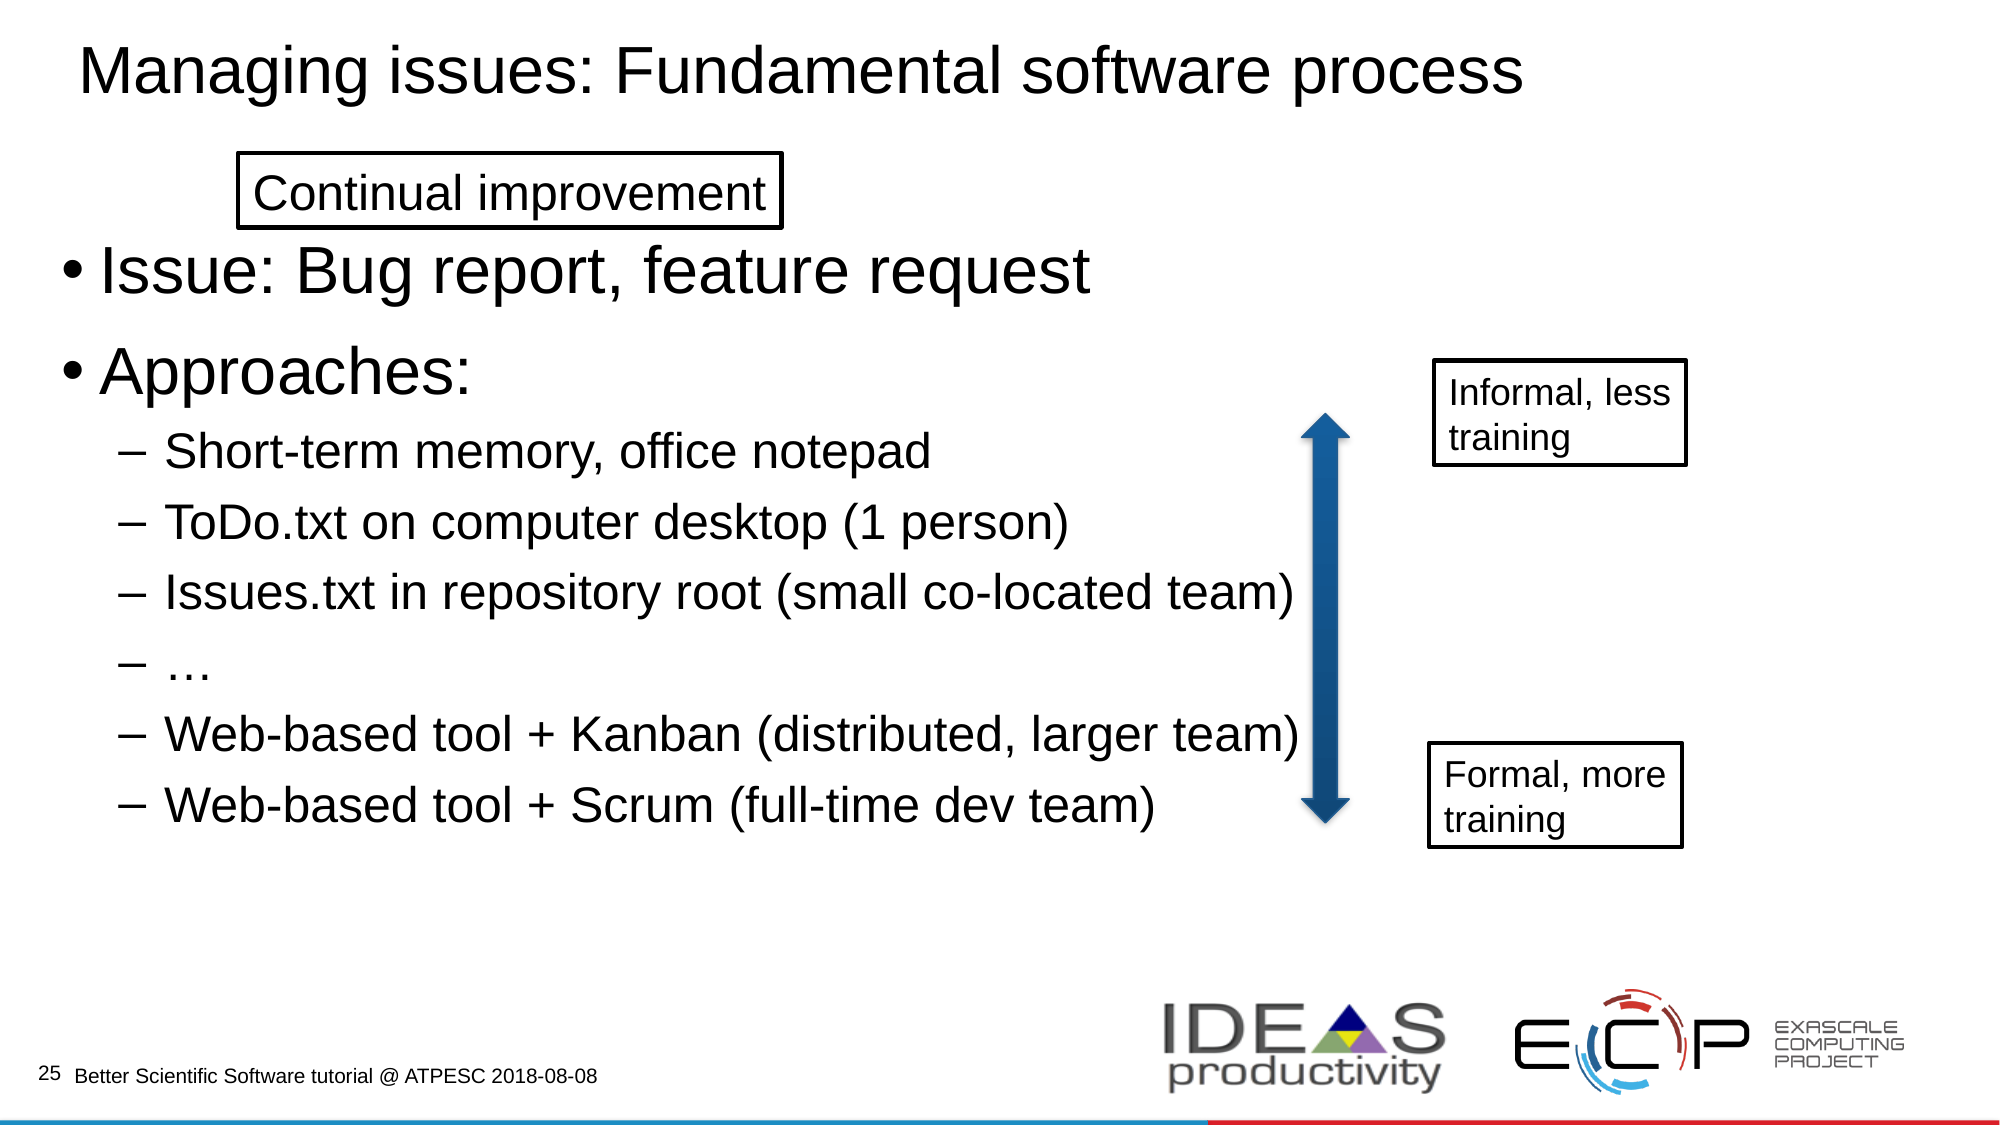

# Managing issues: Fundamental software process
Continual improvement
Issue: Bug report, feature request
Approaches:
Short-term memory, office notepad
ToDo.txt on computer desktop (1 person)
Issues.txt in repository root (small co-located team)
…
Web-based tool + Kanban (distributed, larger team)
Web-based tool + Scrum (full-time dev team)
Informal, less
training

Formal, more
training